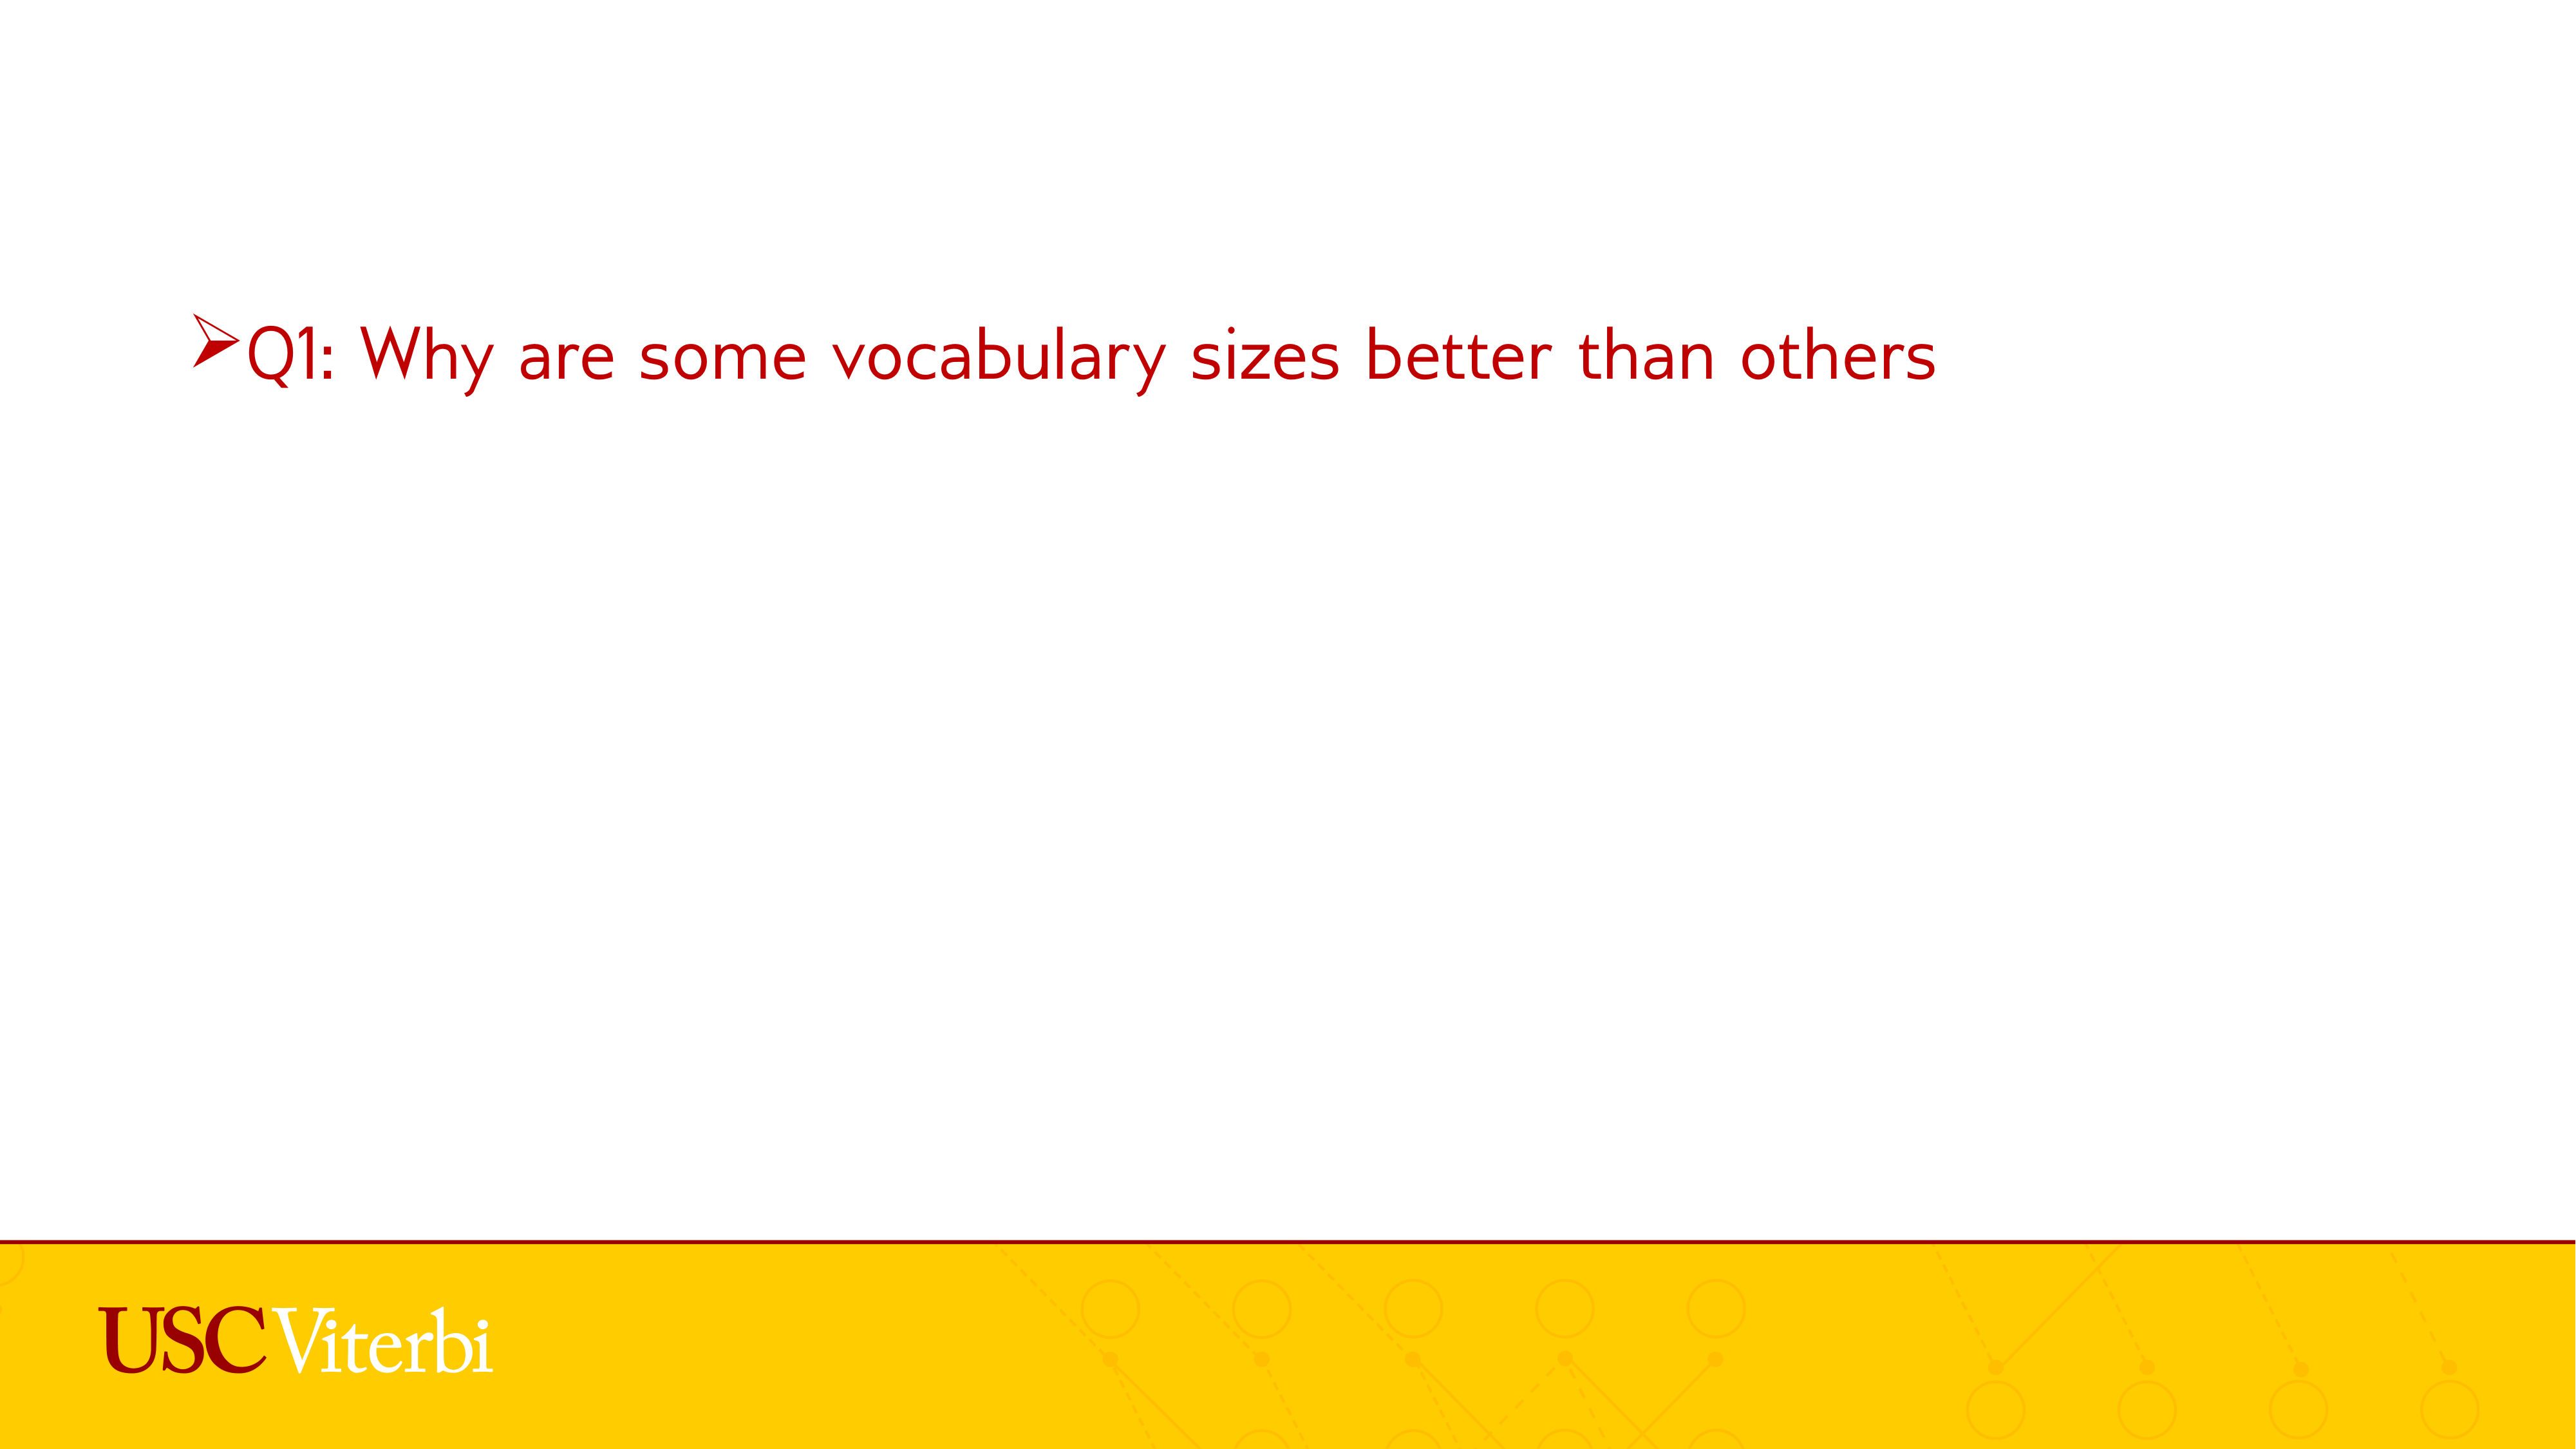

Q1: Why are some vocabulary sizes better than others